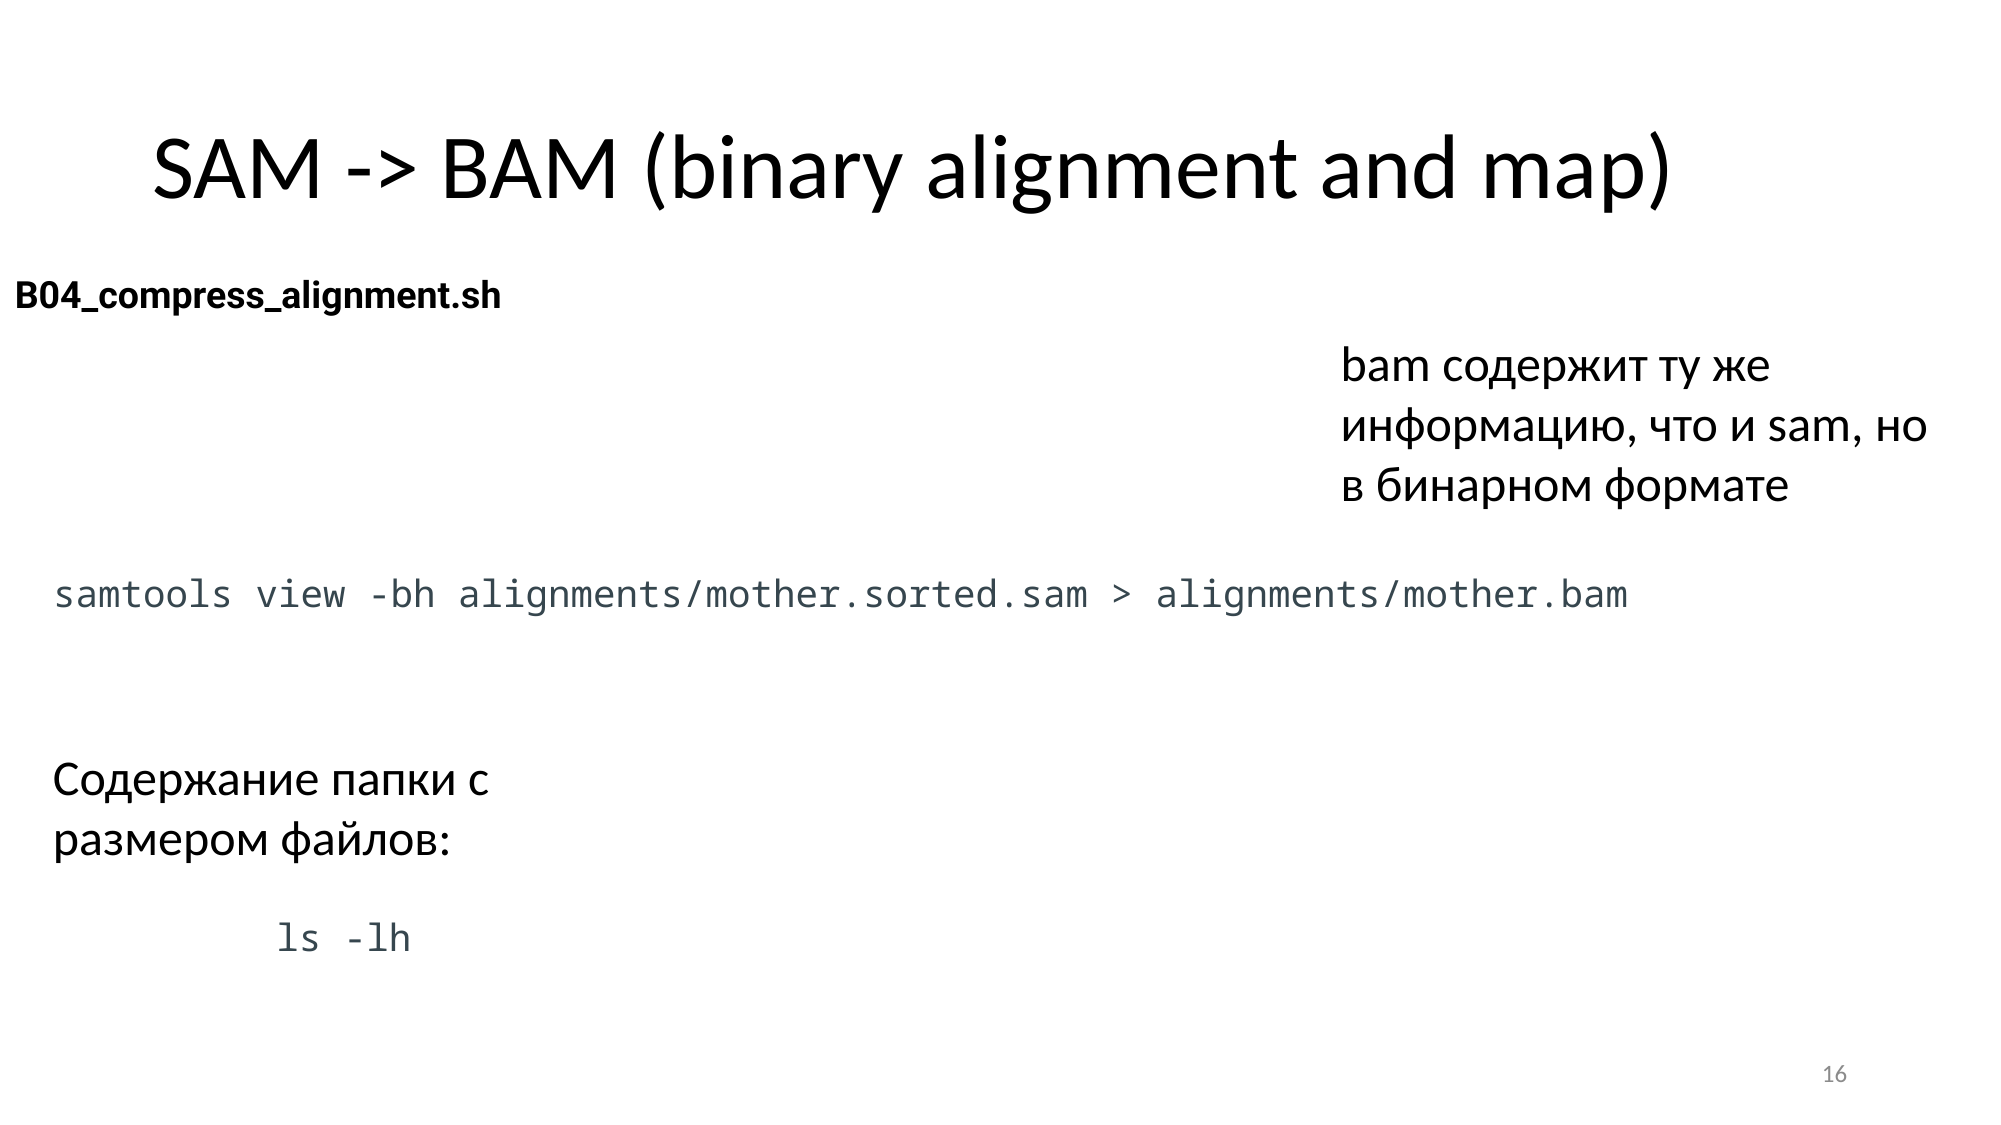

# SAM -> BAM (binary alignment and map)
B04_compress_alignment.sh
bam содержит ту же информацию, что и sam, но в бинарном формате
samtools view -bh alignments/mother.sorted.sam > alignments/mother.bam
Содержание папки с размером файлов:
ls -lh
16